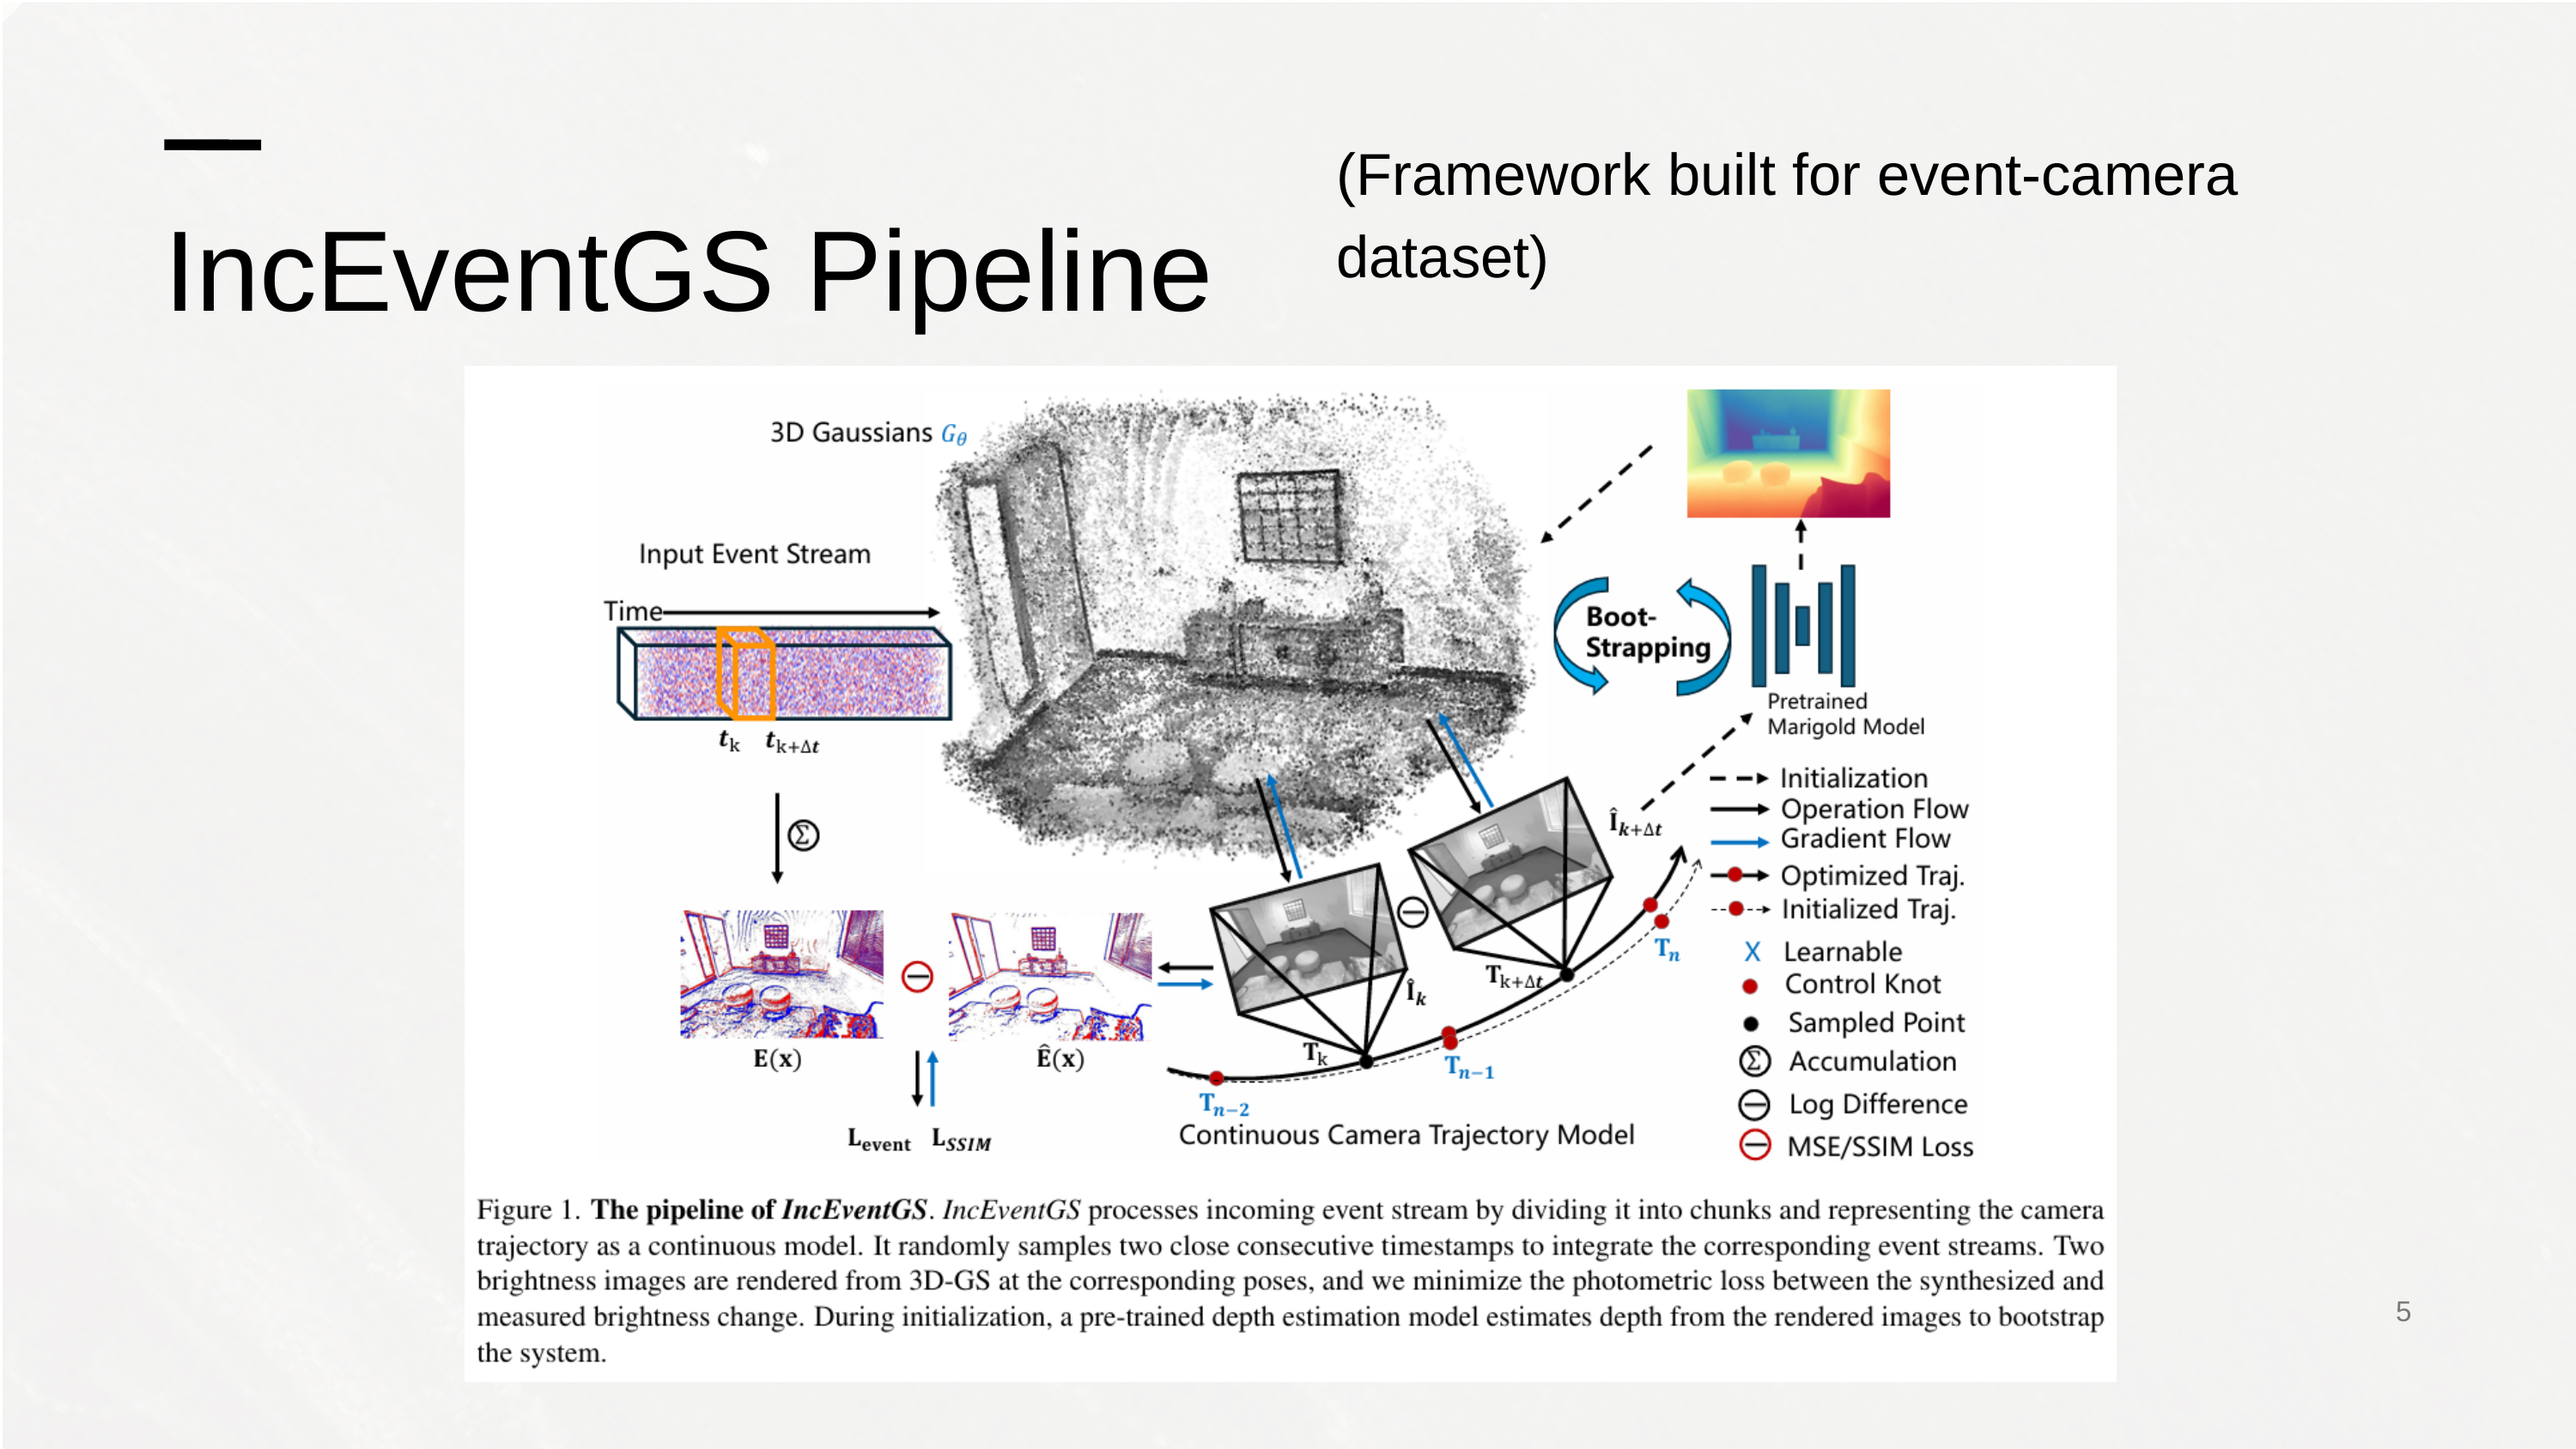

(Framework built for event-camera dataset)

IncEventGS Pipeline

5